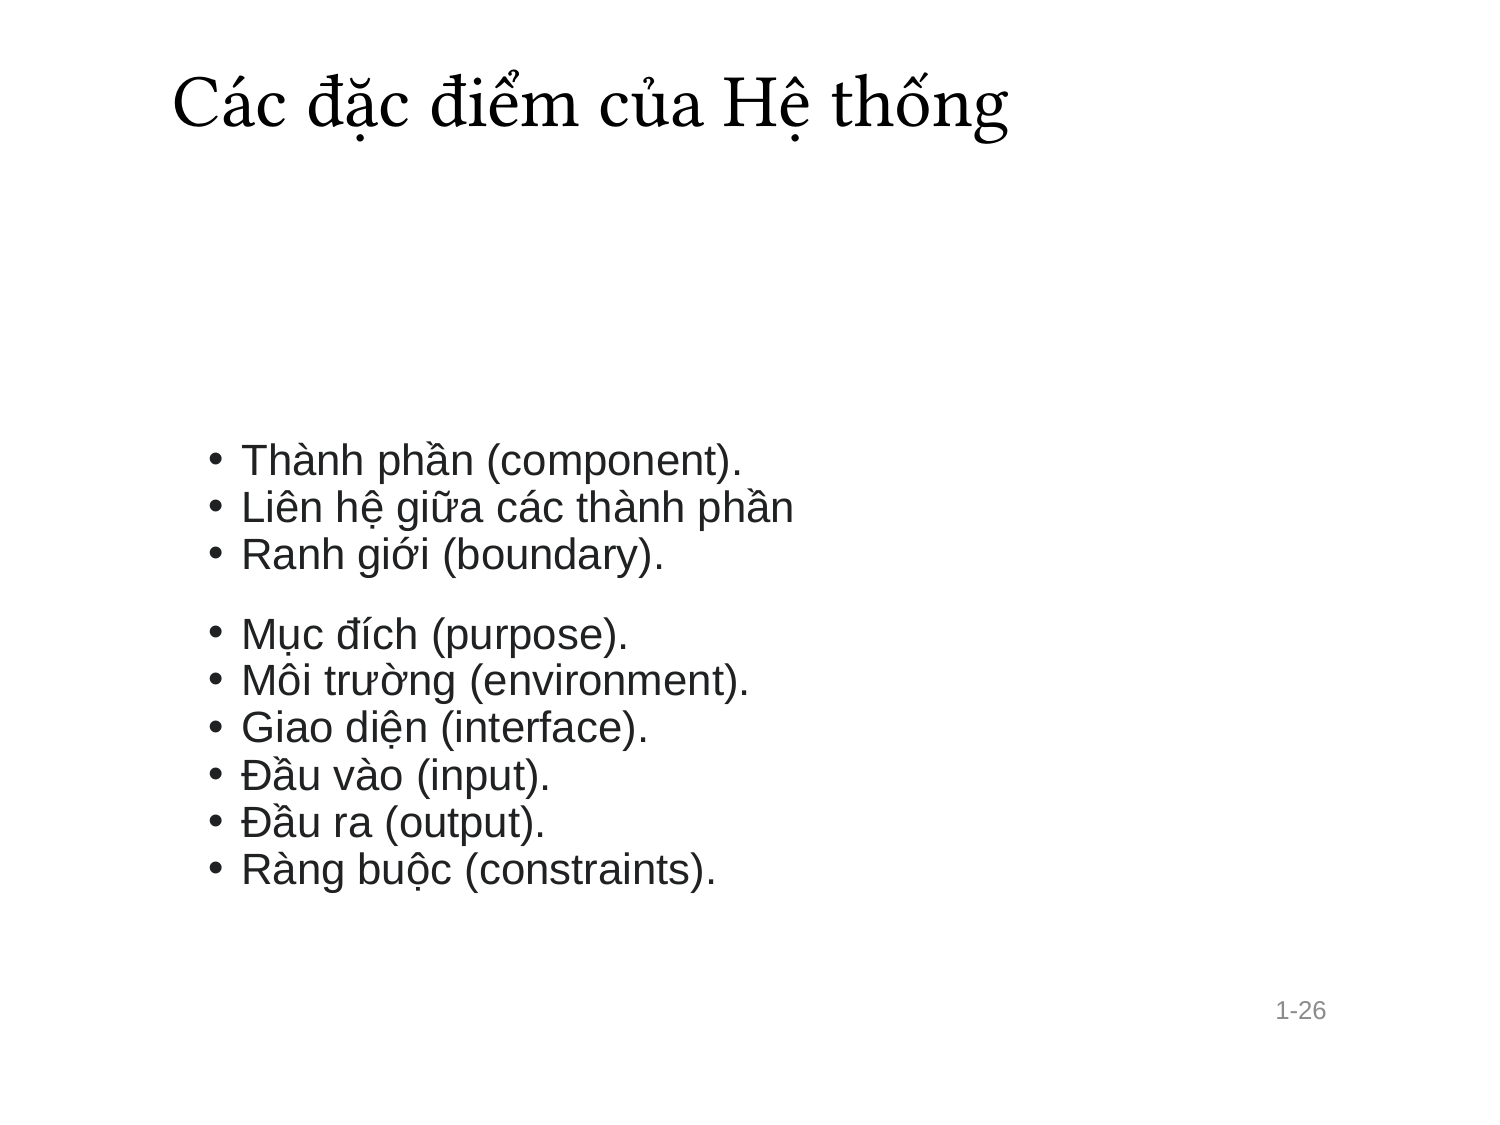

# Các đặc điểm của Hệ thống
Thành phần (component).
Liên hệ giữa các thành phần
Ranh giới (boundary).
Mục đích (purpose).
Môi trường (environment).
Giao diện (interface).
Đầu vào (input).
Đầu ra (output).
Ràng buộc (constraints).

1-26